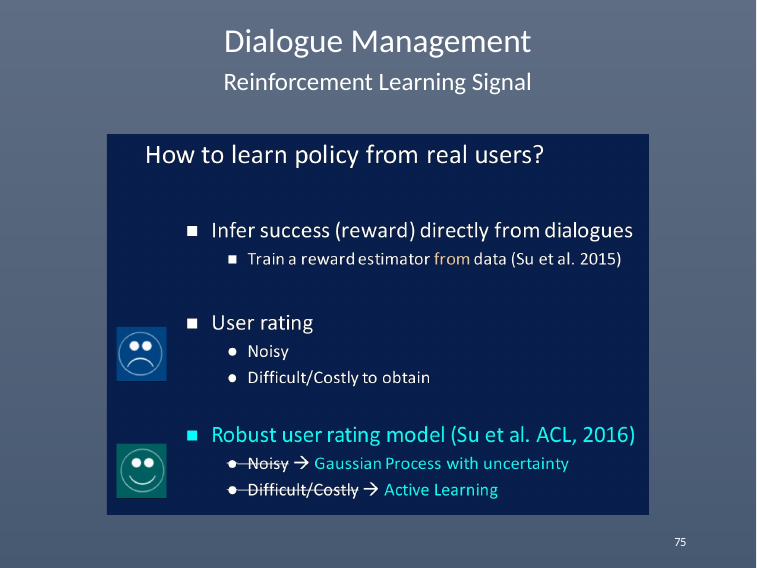

# Dialogue Management
Reinforcement Learning Signal

75